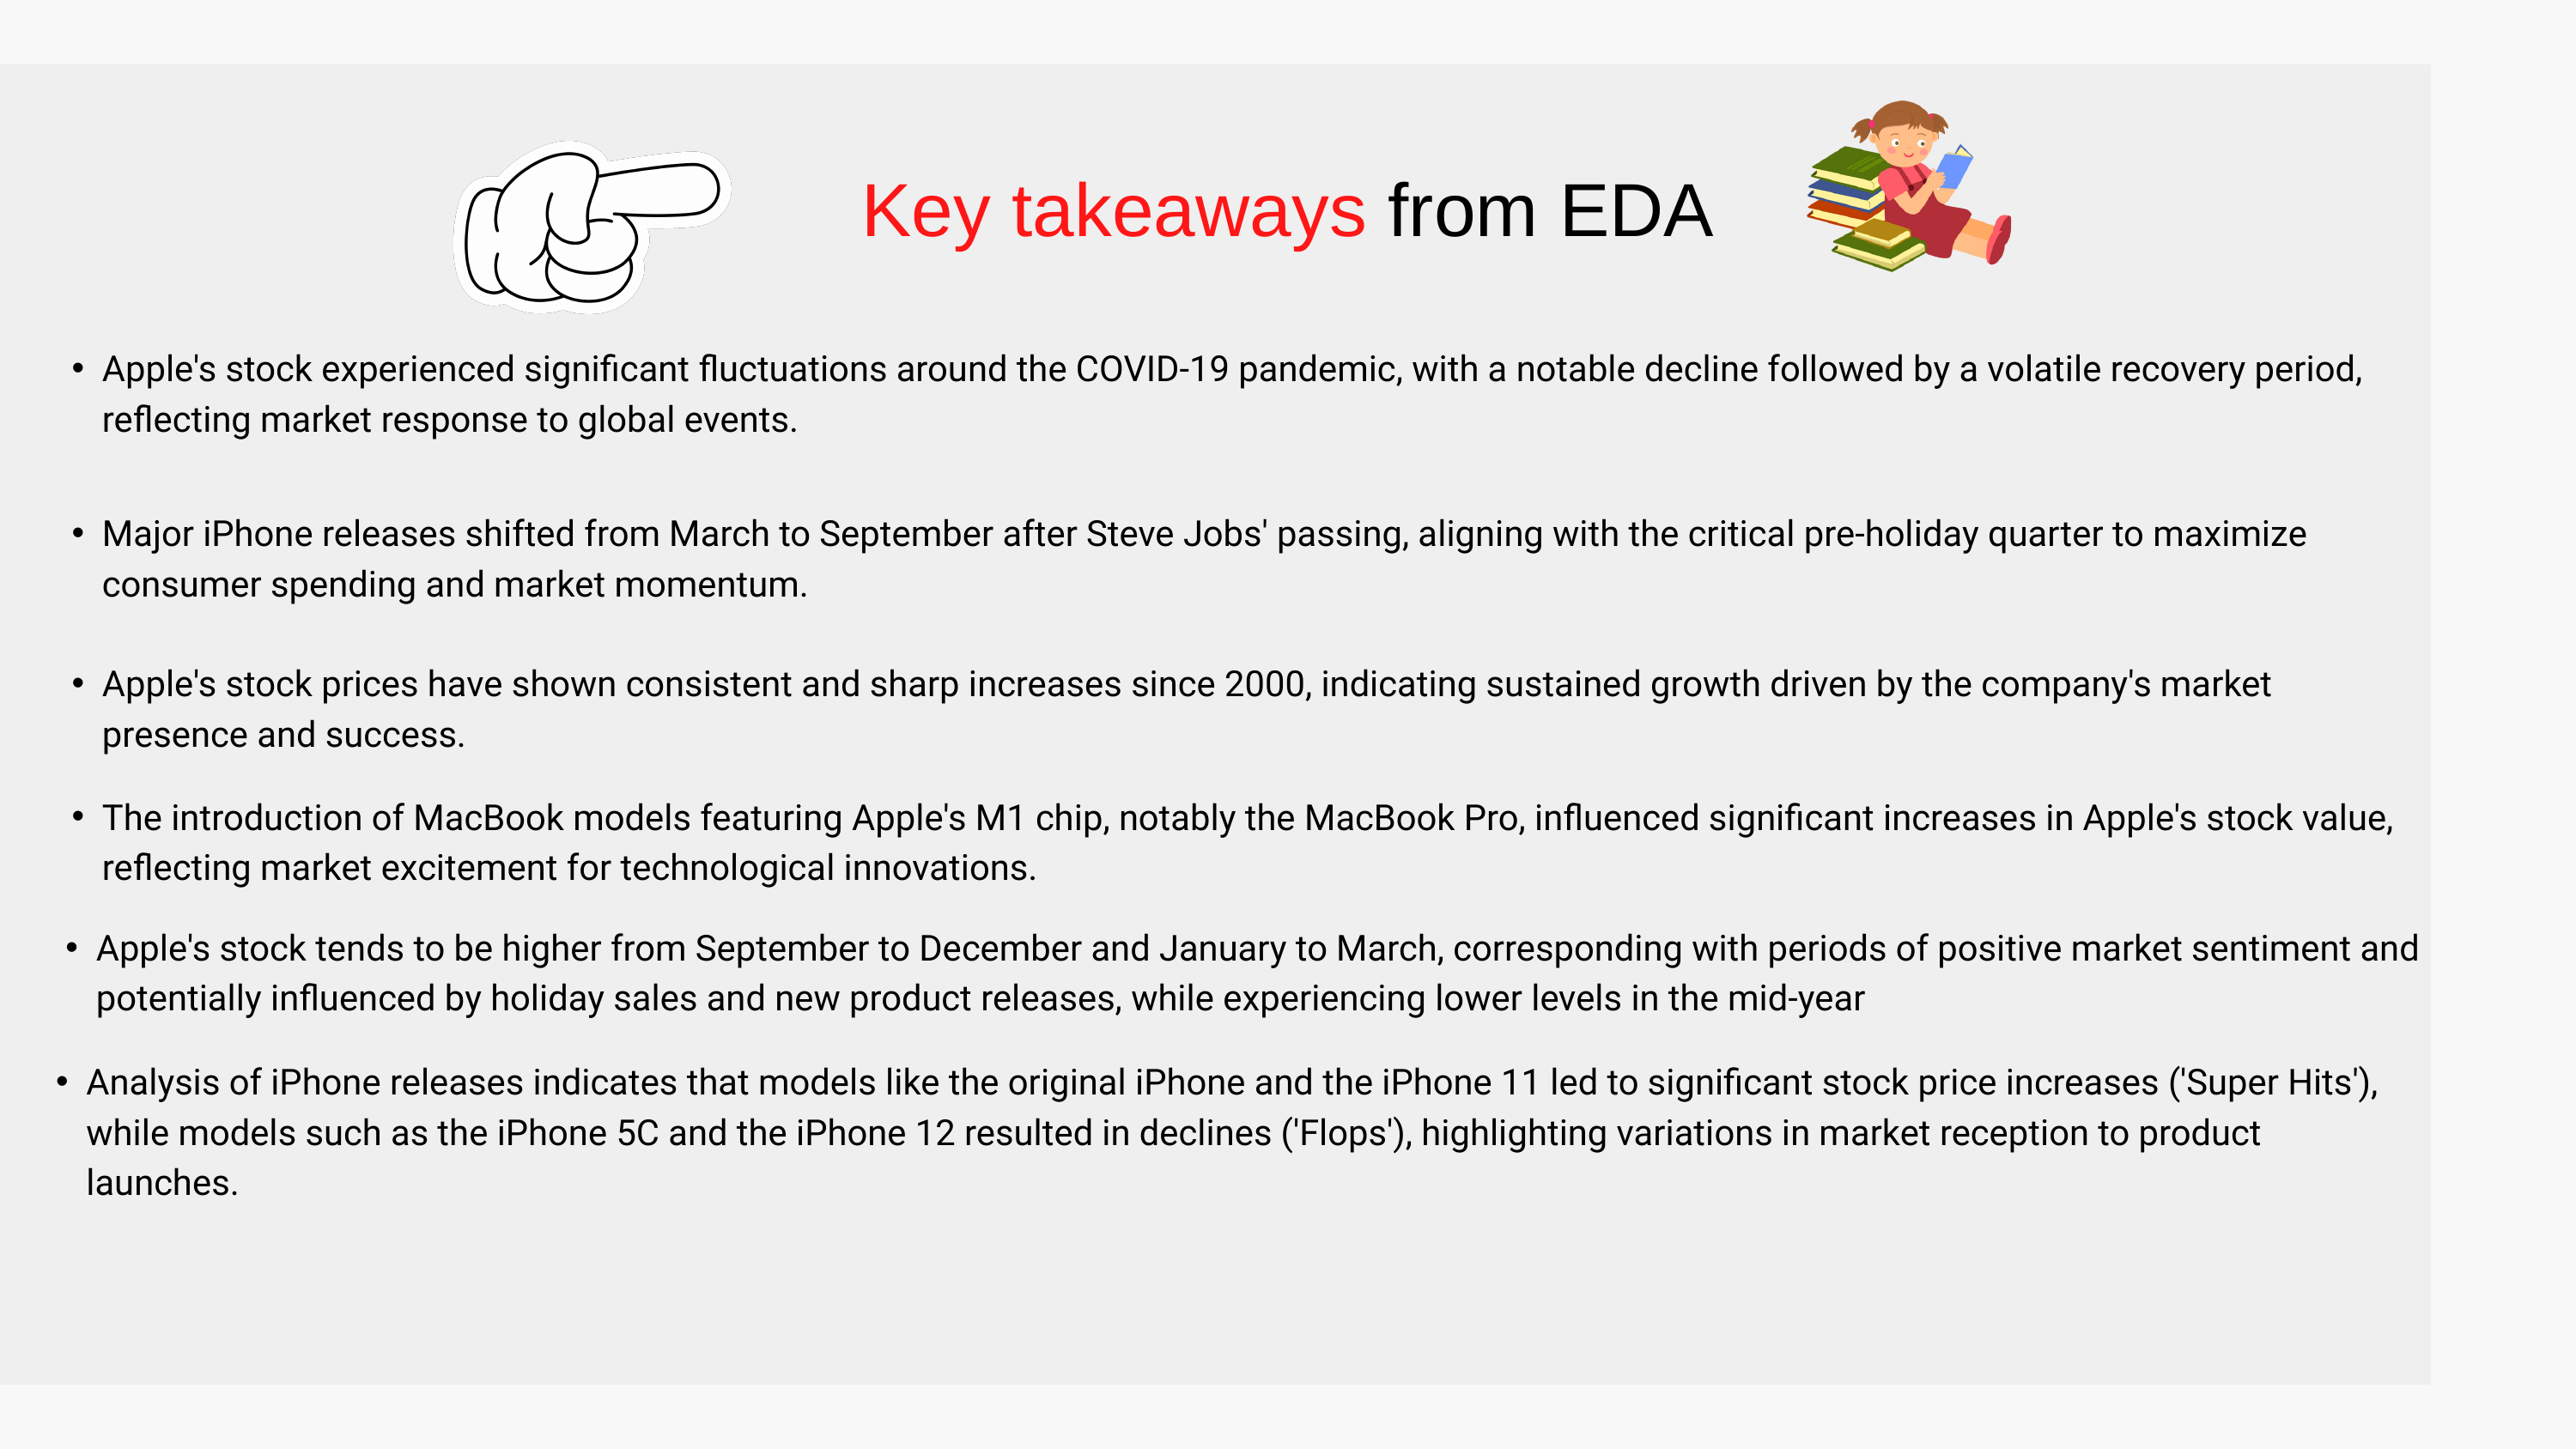

Key takeaways from EDA
Apple's stock experienced significant fluctuations around the COVID-19 pandemic, with a notable decline followed by a volatile recovery period, reflecting market response to global events.

Major iPhone releases shifted from March to September after Steve Jobs' passing, aligning with the critical pre-holiday quarter to maximize consumer spending and market momentum.

Apple's stock prices have shown consistent and sharp increases since 2000, indicating sustained growth driven by the company's market presence and success.

The introduction of MacBook models featuring Apple's M1 chip, notably the MacBook Pro, influenced significant increases in Apple's stock value, reflecting market excitement for technological innovations.

Apple's stock tends to be higher from September to December and January to March, corresponding with periods of positive market sentiment and potentially influenced by holiday sales and new product releases, while experiencing lower levels in the mid-year
Analysis of iPhone releases indicates that models like the original iPhone and the iPhone 11 led to significant stock price increases ('Super Hits'), while models such as the iPhone 5C and the iPhone 12 resulted in declines ('Flops'), highlighting variations in market reception to product launches.